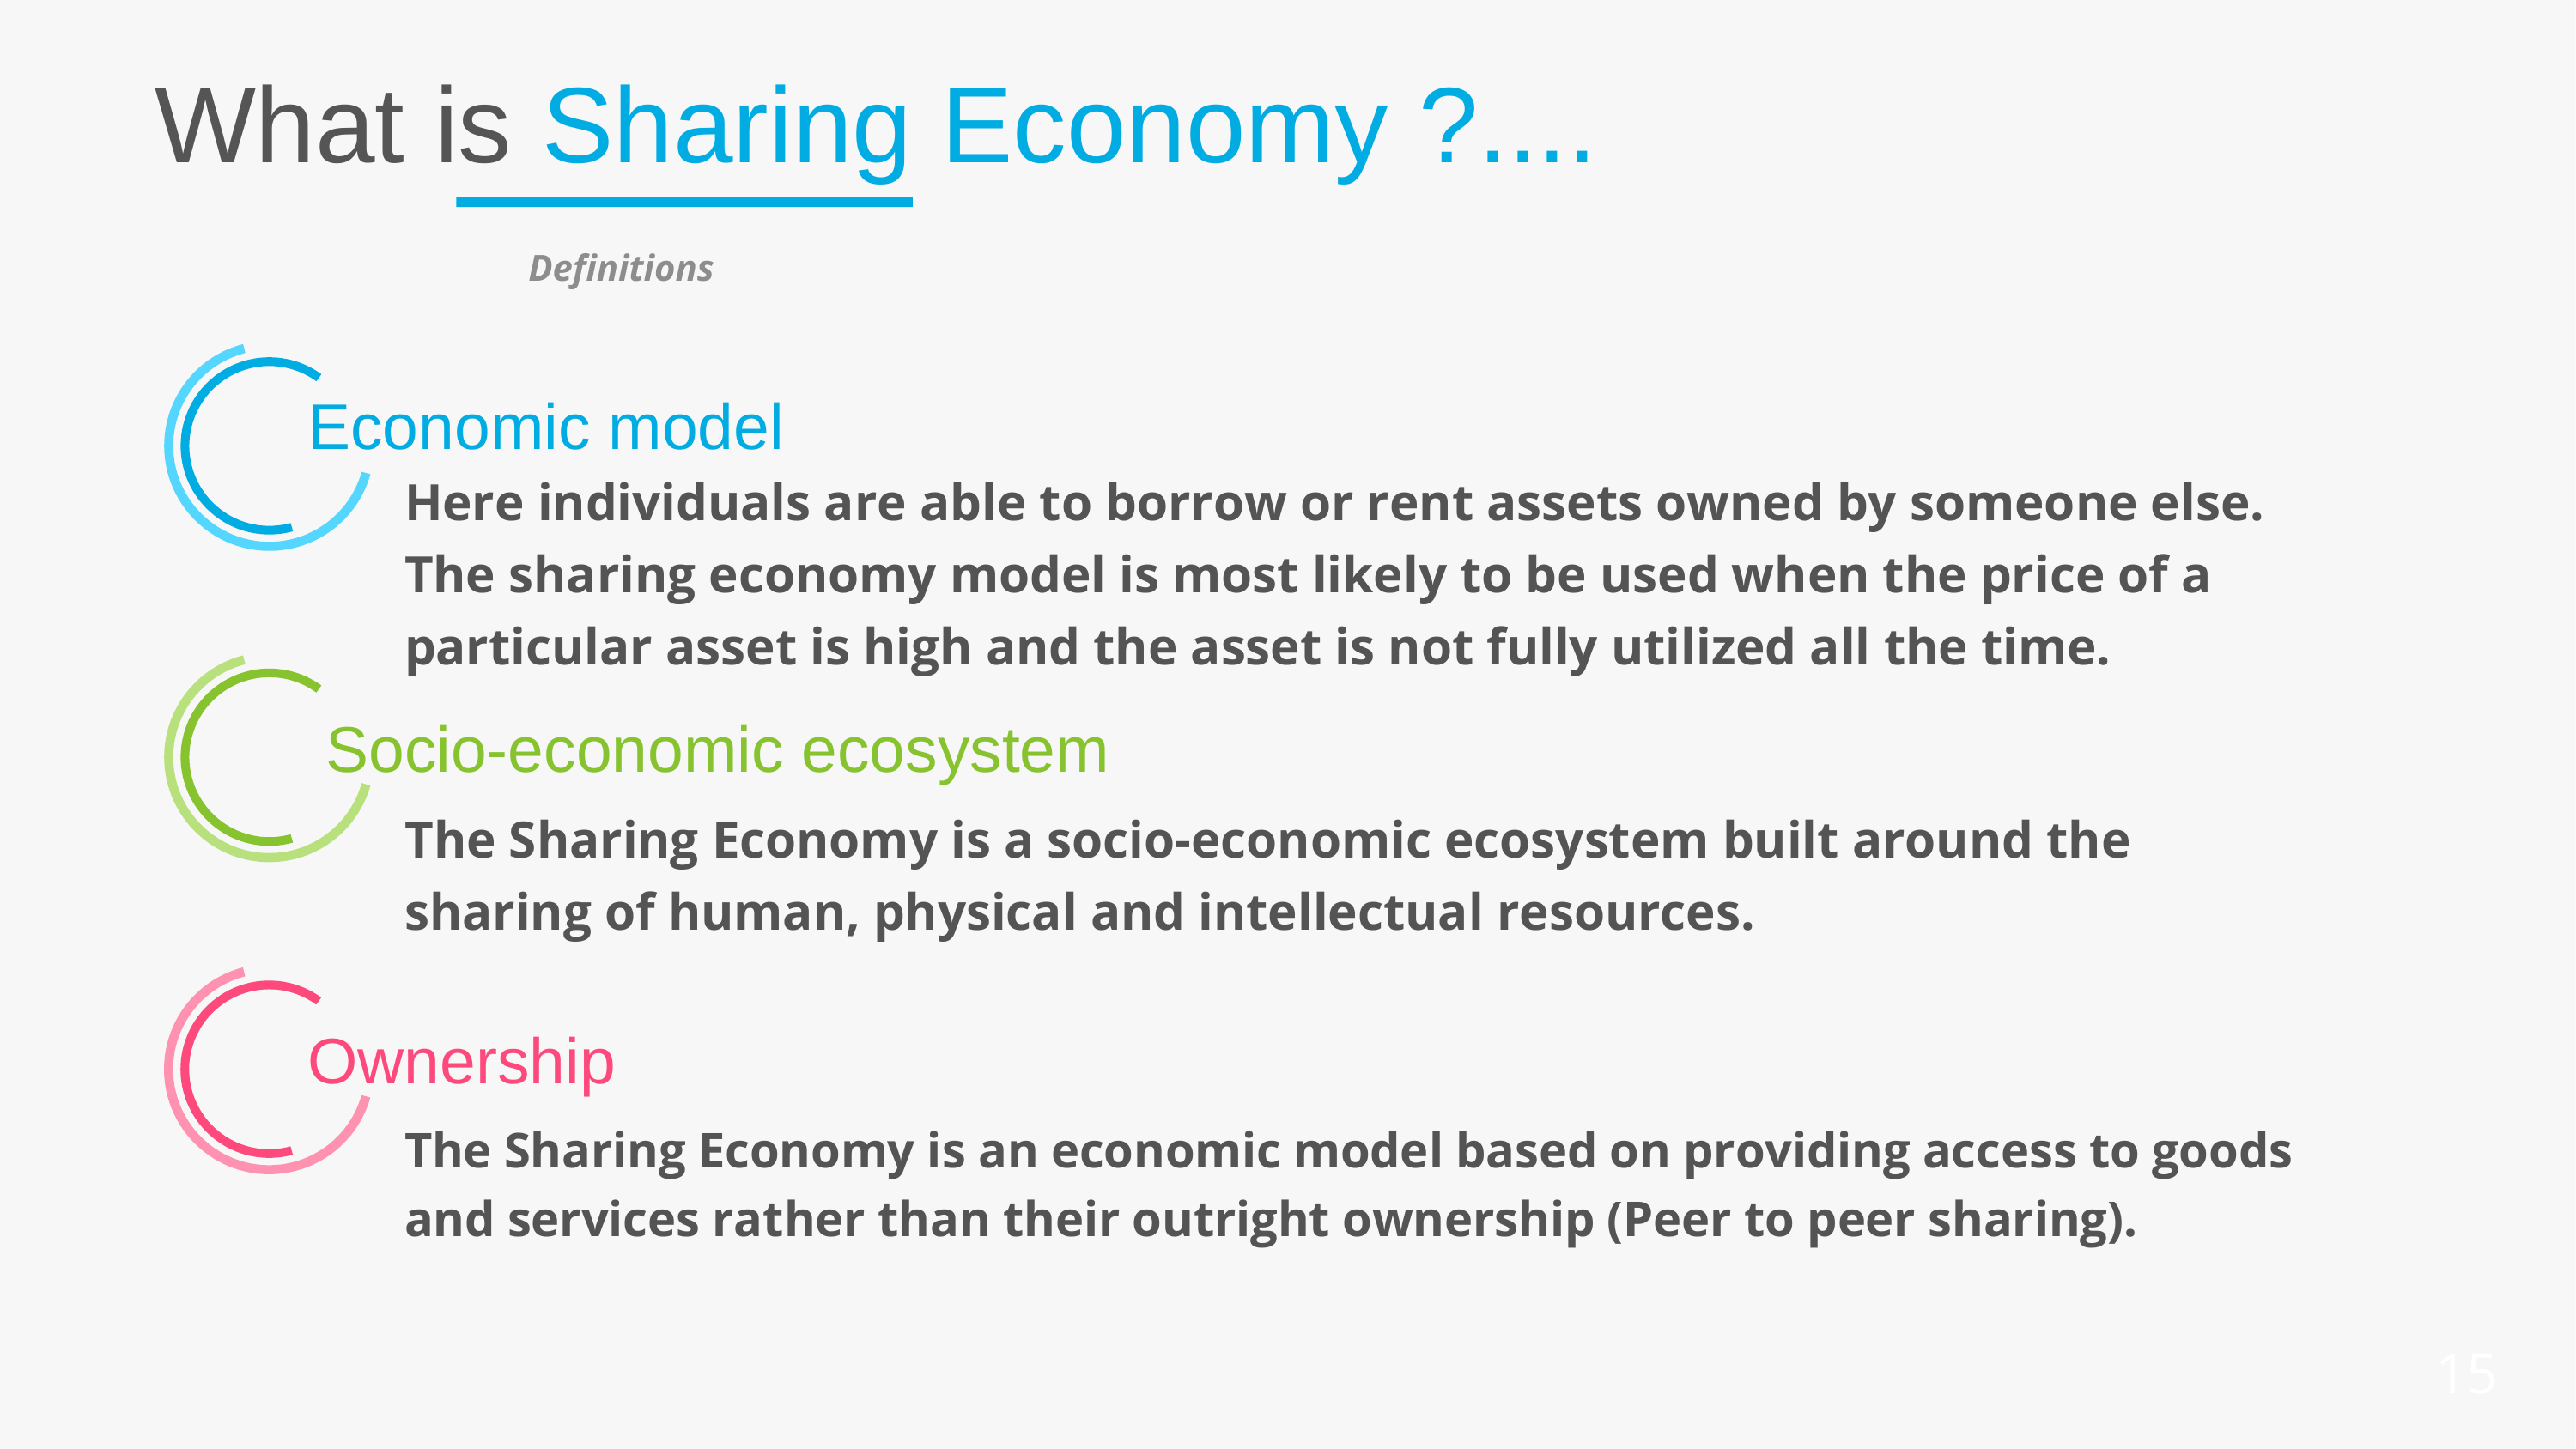

# What is Sharing Economy ?....
Definitions

Economic model
Here individuals are able to borrow or rent assets owned by someone else. The sharing economy model is most likely to be used when the price of a particular asset is high and the asset is not fully utilized all the time.
 Socio-economic ecosystem
The Sharing Economy is a socio-economic ecosystem built around the sharing of human, physical and intellectual resources.
Ownership
The Sharing Economy is an economic model based on providing access to goods and services rather than their outright ownership (Peer to peer sharing).
15